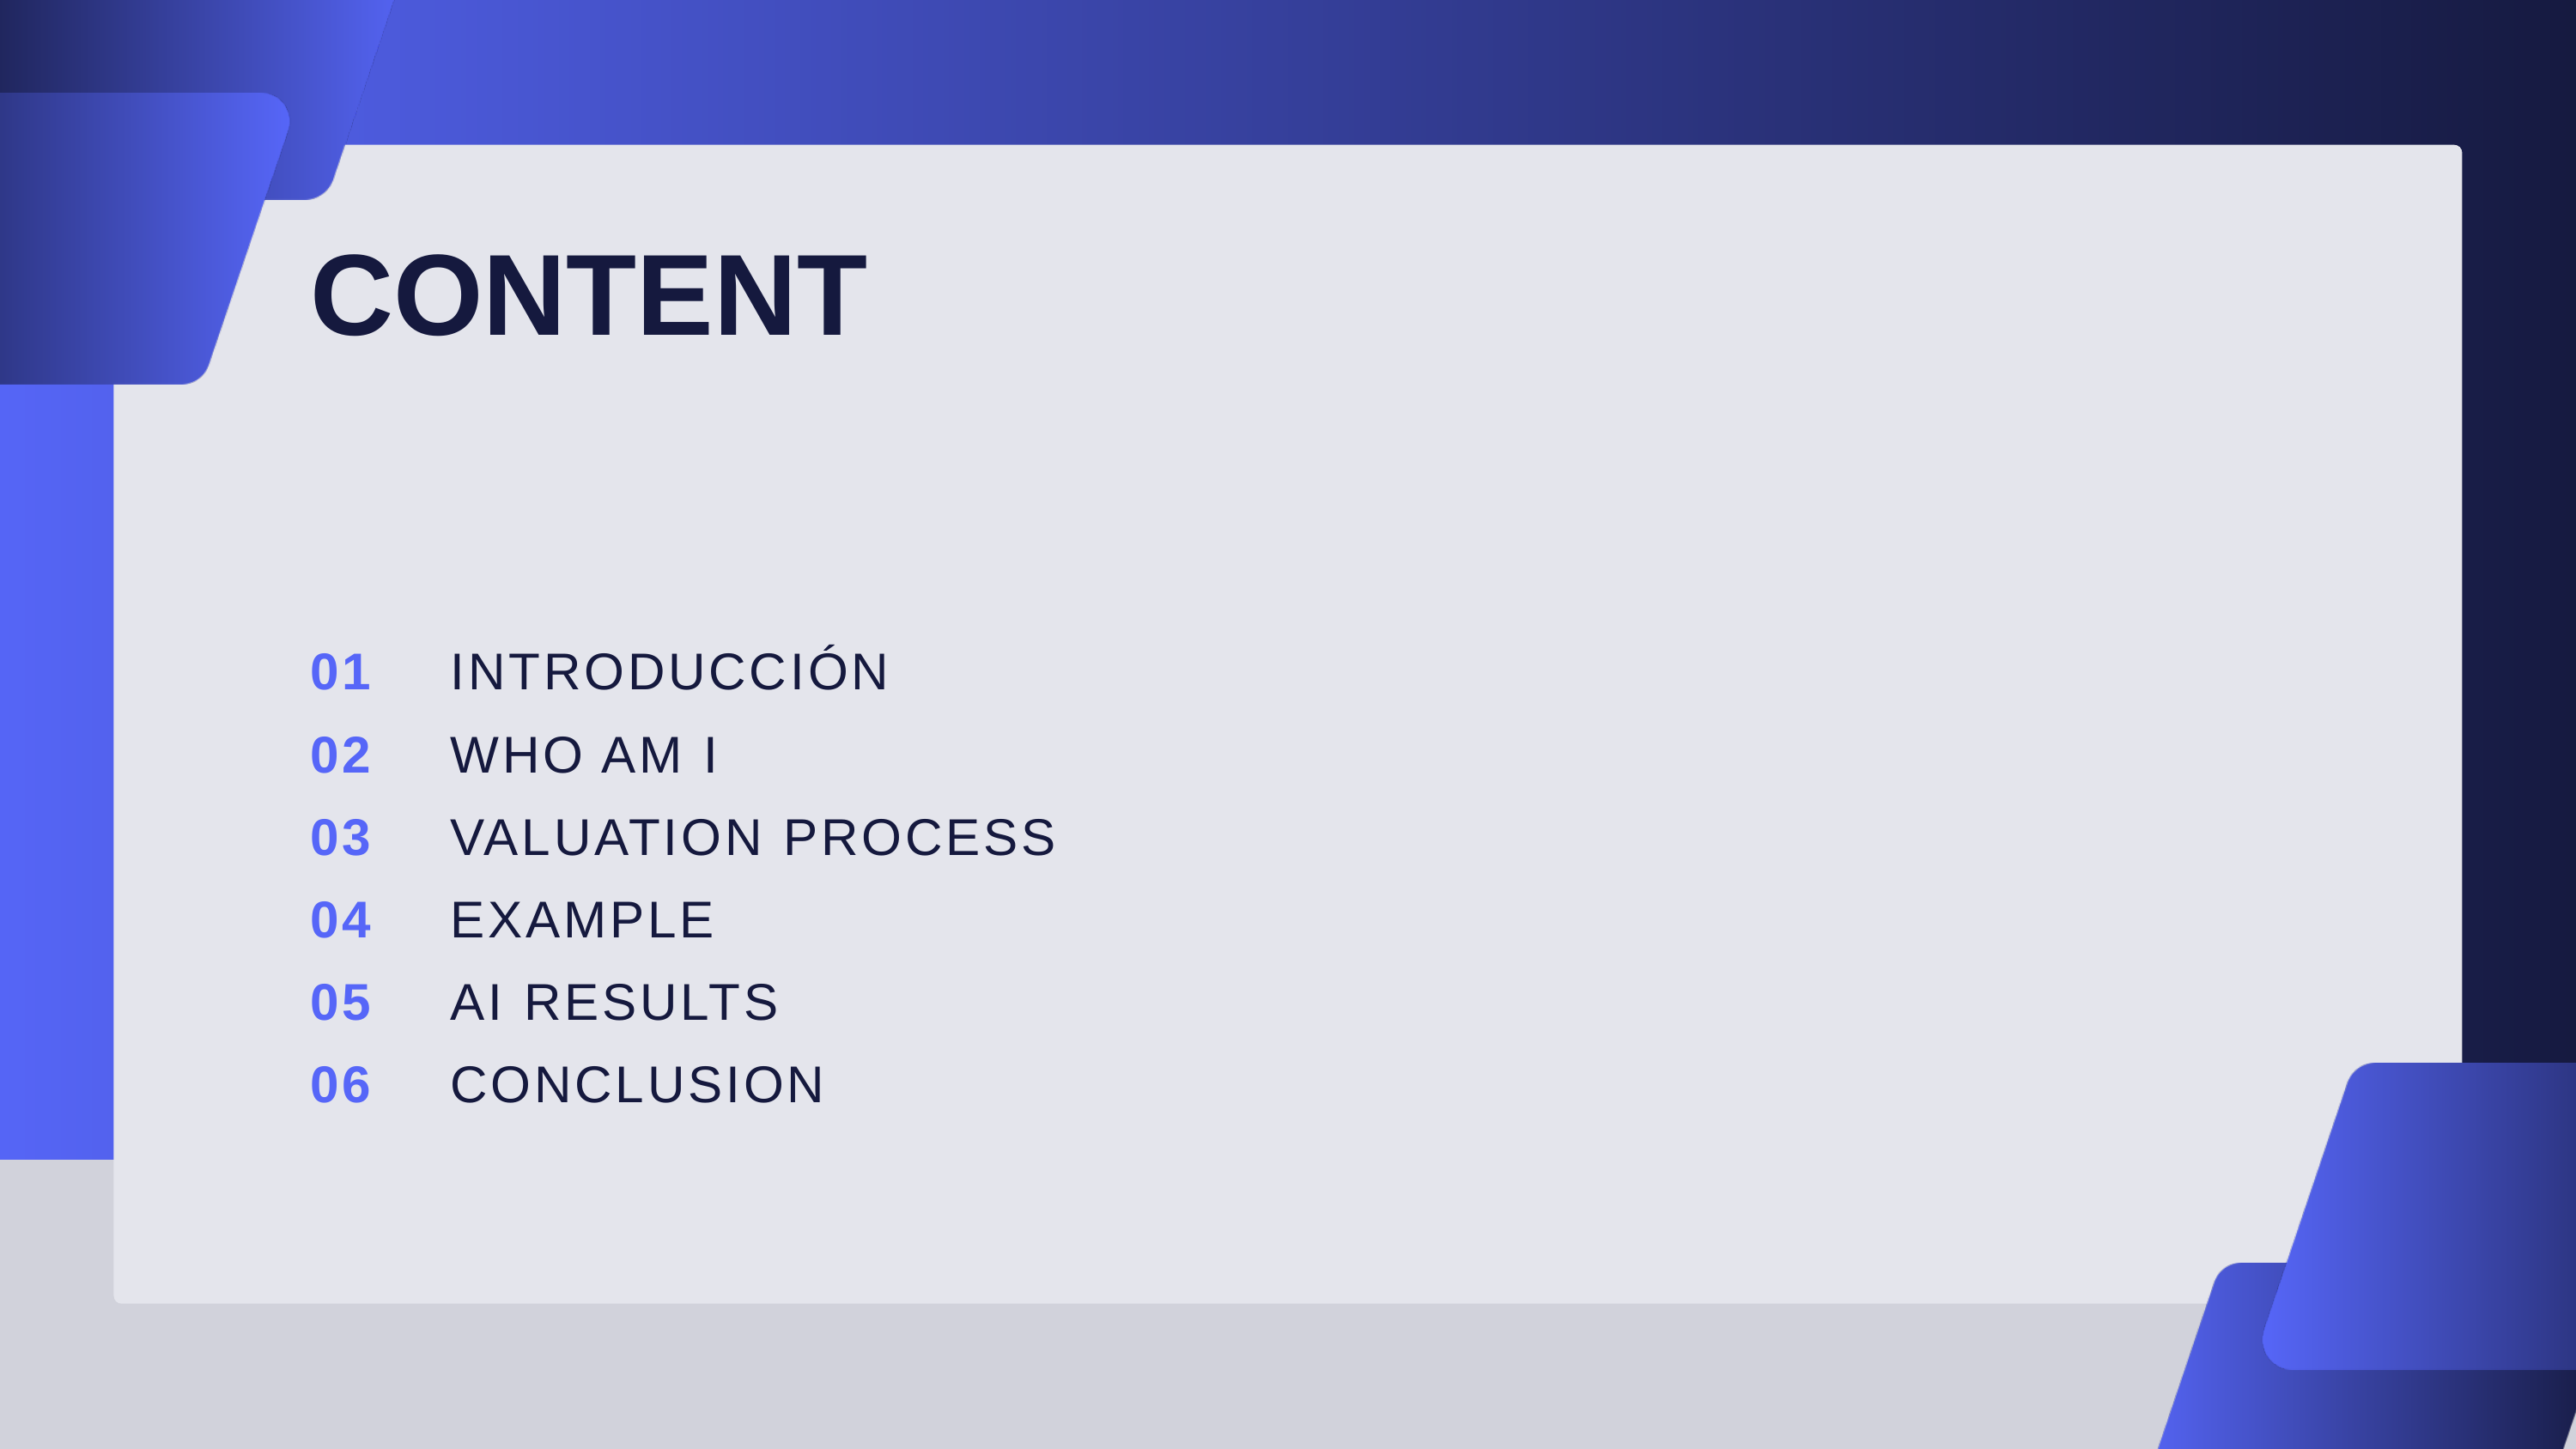

CONTENT
01
INTRODUCCIÓN
02
WHO AM I
03
VALUATION PROCESS
04
EXAMPLE
05
AI RESULTS
06
CONCLUSION